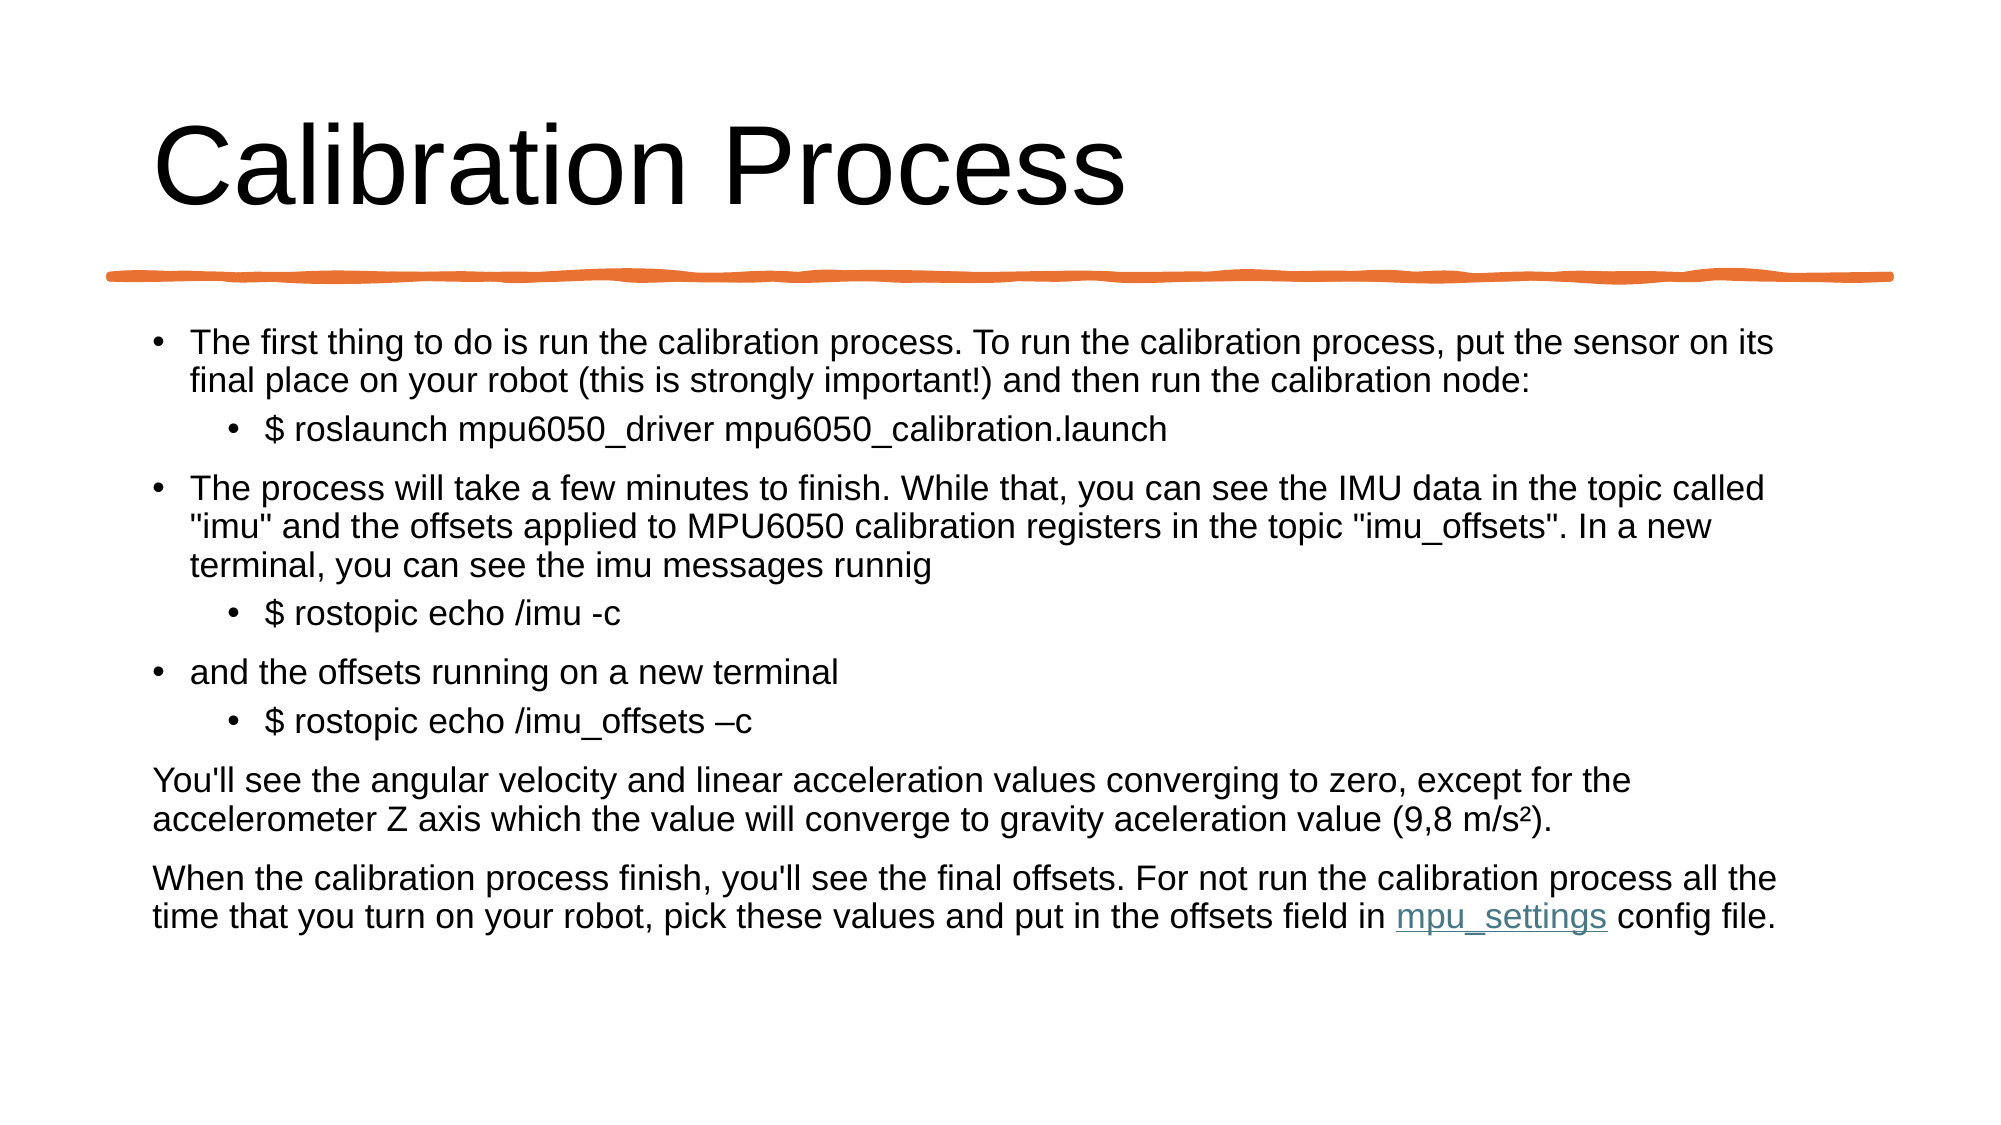

# Calibration Process

The first thing to do is run the calibration process. To run the calibration process, put the sensor on its final place on your robot (this is strongly important!) and then run the calibration node:
$ roslaunch mpu6050_driver mpu6050_calibration.launch
The process will take a few minutes to finish. While that, you can see the IMU data in the topic called "imu" and the offsets applied to MPU6050 calibration registers in the topic "imu_offsets". In a new terminal, you can see the imu messages runnig
$ rostopic echo /imu -c
and the offsets running on a new terminal
$ rostopic echo /imu_offsets –c
You'll see the angular velocity and linear acceleration values converging to zero, except for the accelerometer Z axis which the value will converge to gravity aceleration value (9,8 m/s²).
When the calibration process finish, you'll see the final offsets. For not run the calibration process all the time that you turn on your robot, pick these values and put in the offsets field in mpu_settings config file.